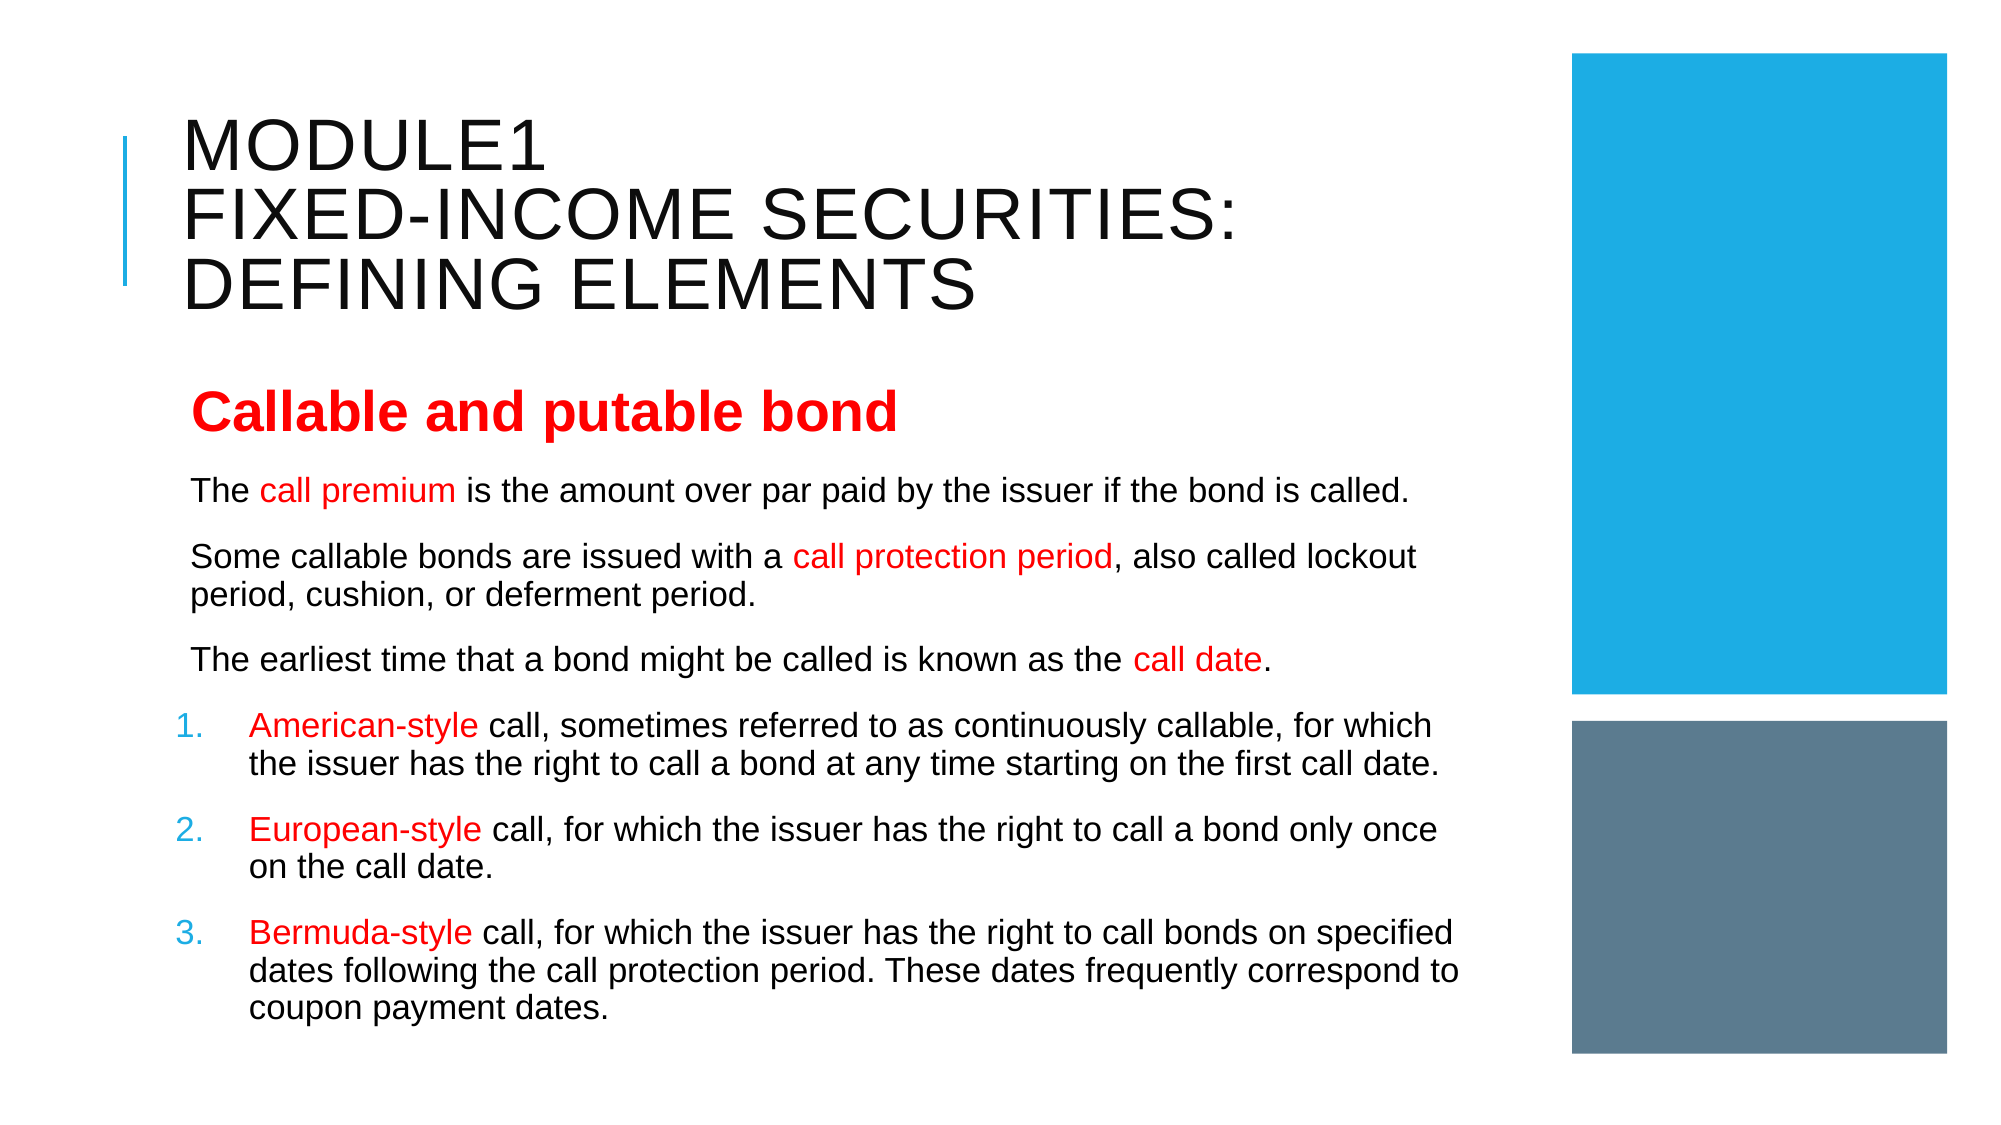

# Module1 Fixed-Income Securities: Defining Elements
Callable and putable bond
The call premium is the amount over par paid by the issuer if the bond is called.
Some callable bonds are issued with a call protection period, also called lockout period, cushion, or deferment period.
The earliest time that a bond might be called is known as the call date.
American-style call, sometimes referred to as continuously callable, for which the issuer has the right to call a bond at any time starting on the first call date.
European-style call, for which the issuer has the right to call a bond only once on the call date.
Bermuda-style call, for which the issuer has the right to call bonds on specified dates following the call protection period. These dates frequently correspond to coupon payment dates.